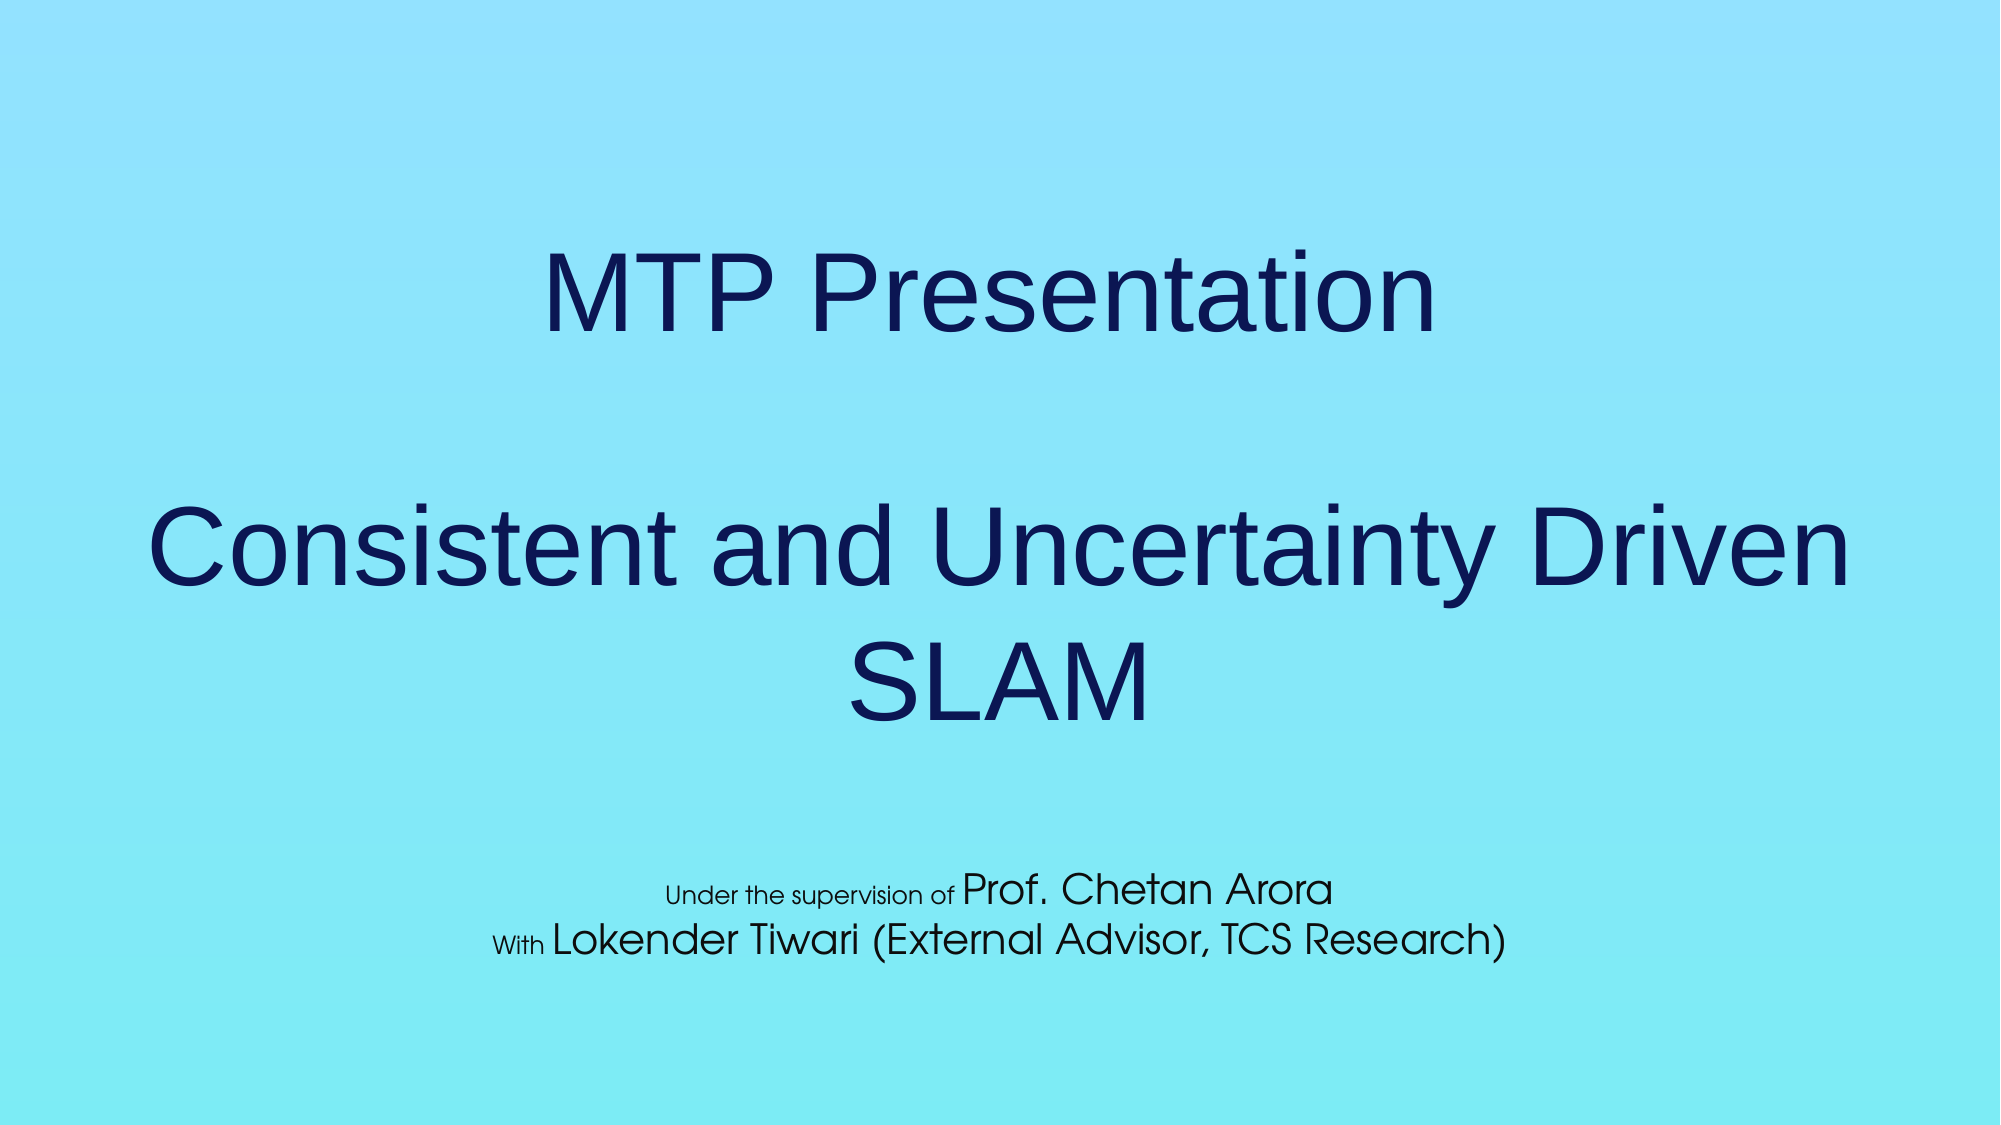

MTP Presentation
Consistent and Uncertainty Driven SLAM
Under the supervision of Prof. Chetan Arora
With Lokender Tiwari (External Advisor, TCS Research)